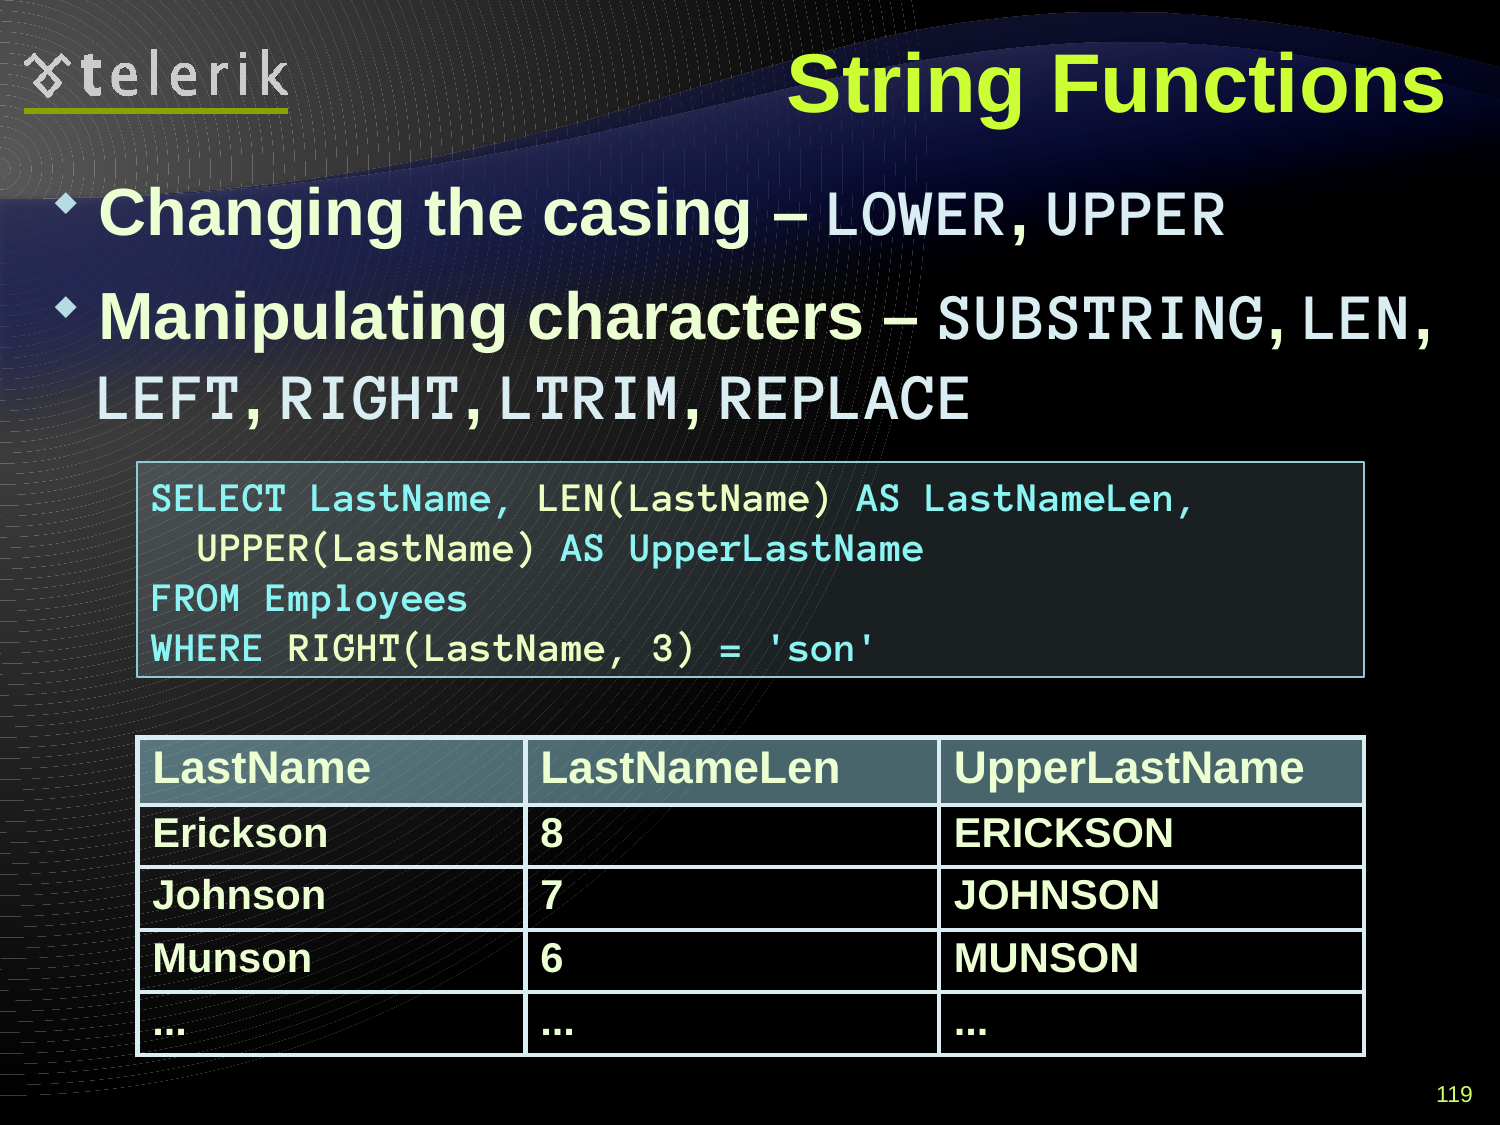

# String Functions
Changing the casing – LOWER, UPPER
Manipulating characters – SUBSTRING, LEN, LEFT, RIGHT, LTRIM, REPLACE
SELECT LastName, LEN(LastName) AS LastNameLen,
  UPPER(LastName) AS UpperLastName
FROM Employees
WHERE RIGHT(LastName, 3) = 'son'
| LastName | LastNameLen | UpperLastName |
| --- | --- | --- |
| Erickson | 8 | ERICKSON |
| Johnson | 7 | JOHNSON |
| Munson | 6 | MUNSON |
| ... | ... | ... |
119